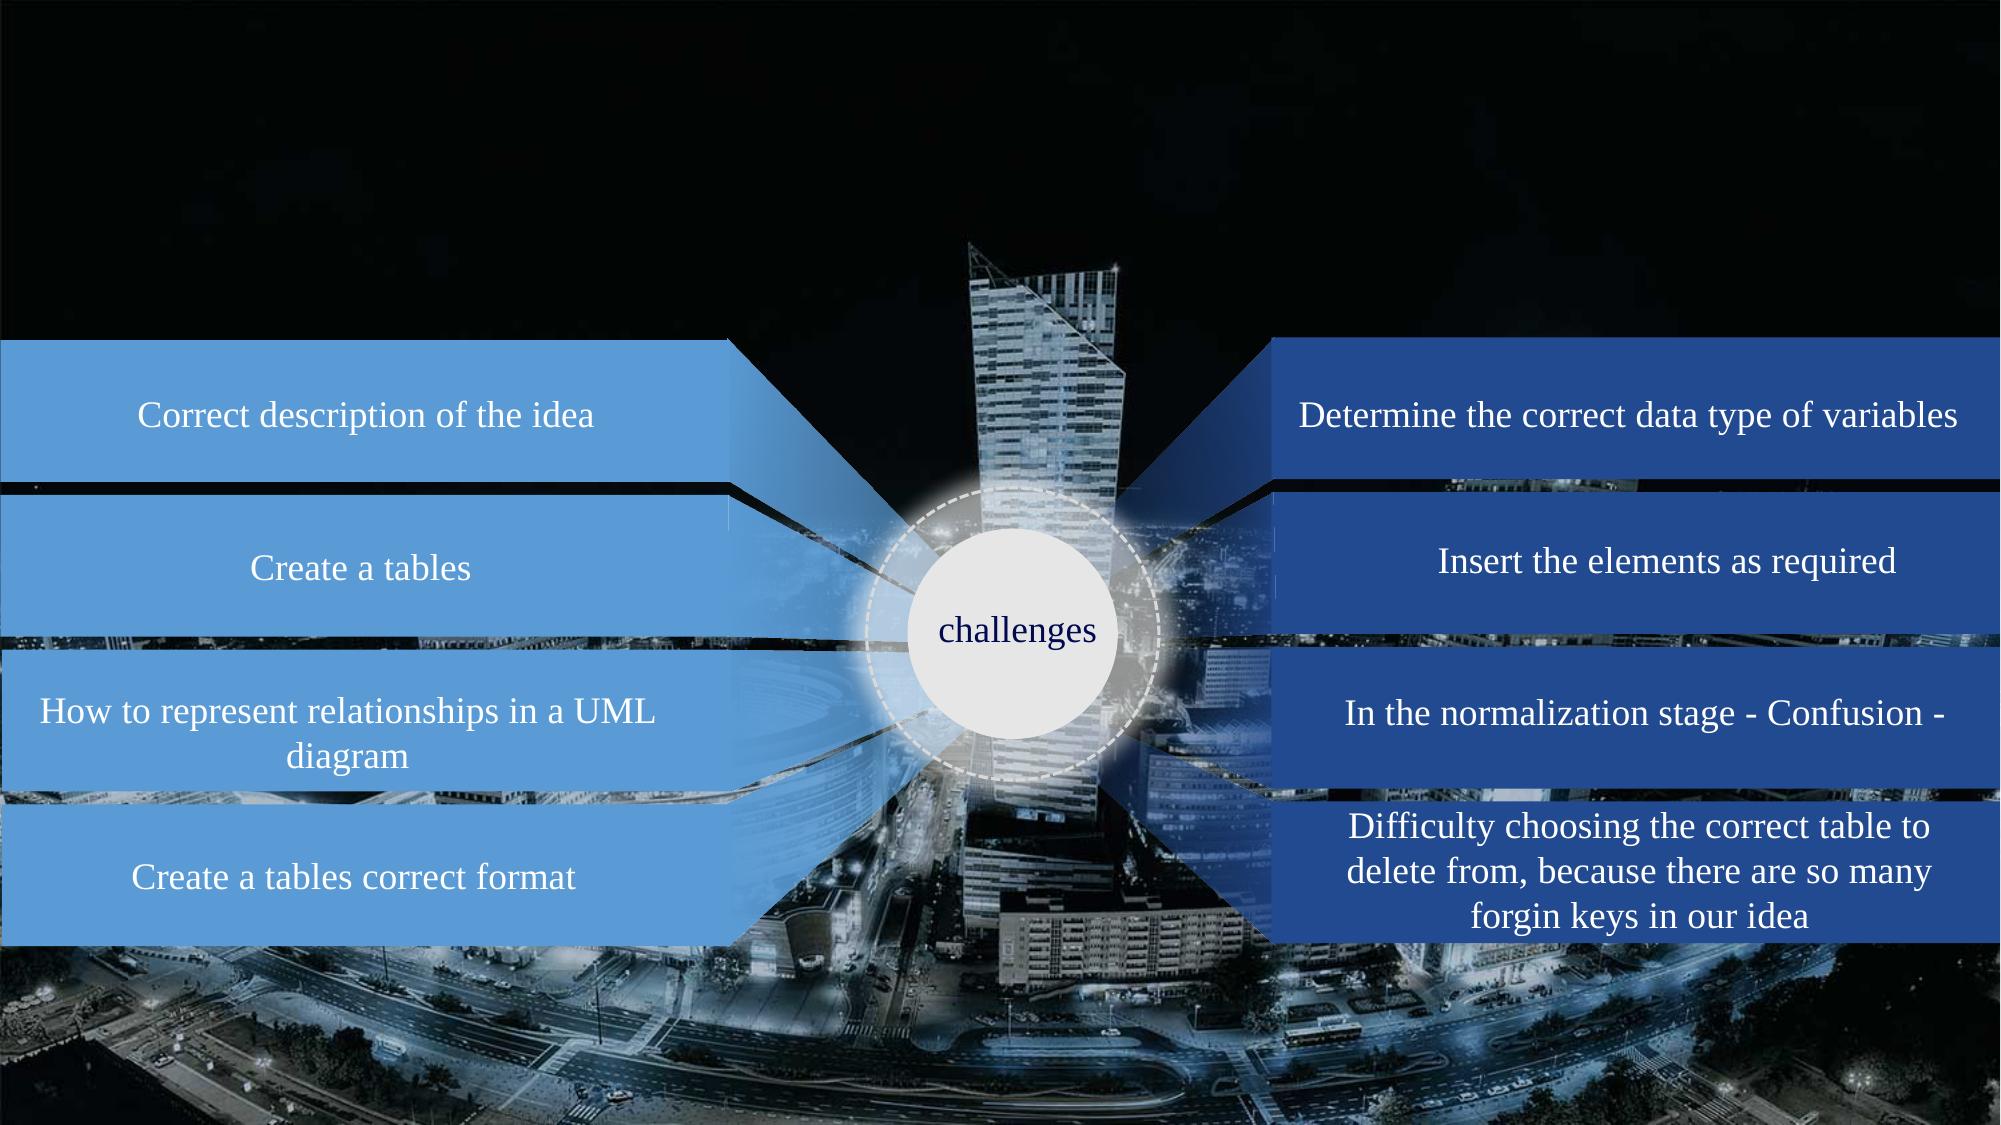

Correct description of the idea
Determine the correct data type of variables

Insert the elements as required
Create a tables
challenges
How to represent relationships in a UML diagram
In the normalization stage - Confusion -
Difficulty choosing the correct table to delete from, because there are so many forgin keys in our idea
Create a tables correct format